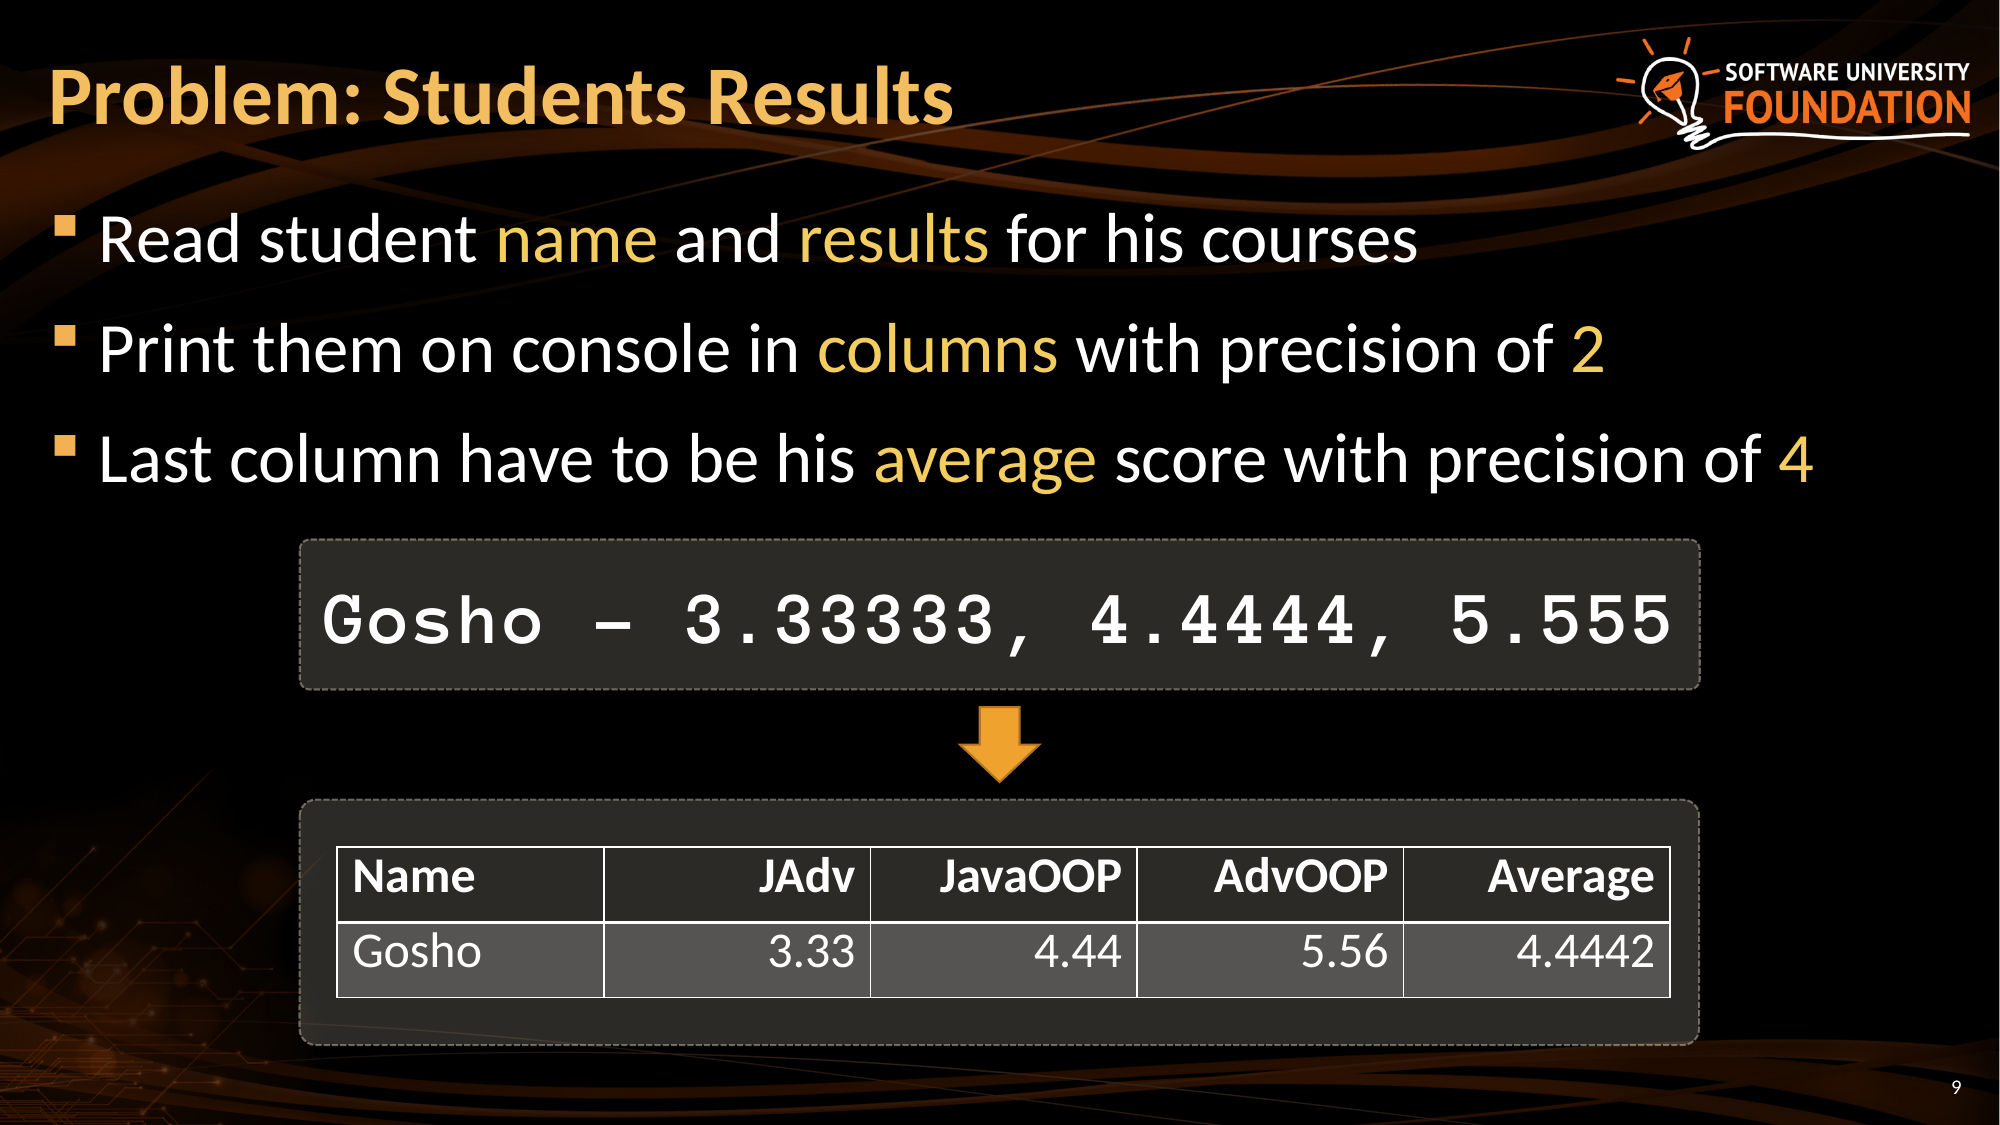

# Problem: Students Results
Read student name and results for his courses
Print them on console in columns with precision of 2
Last column have to be his average score with precision of 4

Gosho - 3.33333, 4.4444, 5.555

| Name | JAdv | JavaOOP | AdvOOP | Average |
| --- | --- | --- | --- | --- |
| Gosho | 3.33 | 4.44 | 5.56 | 4.4442 |
9